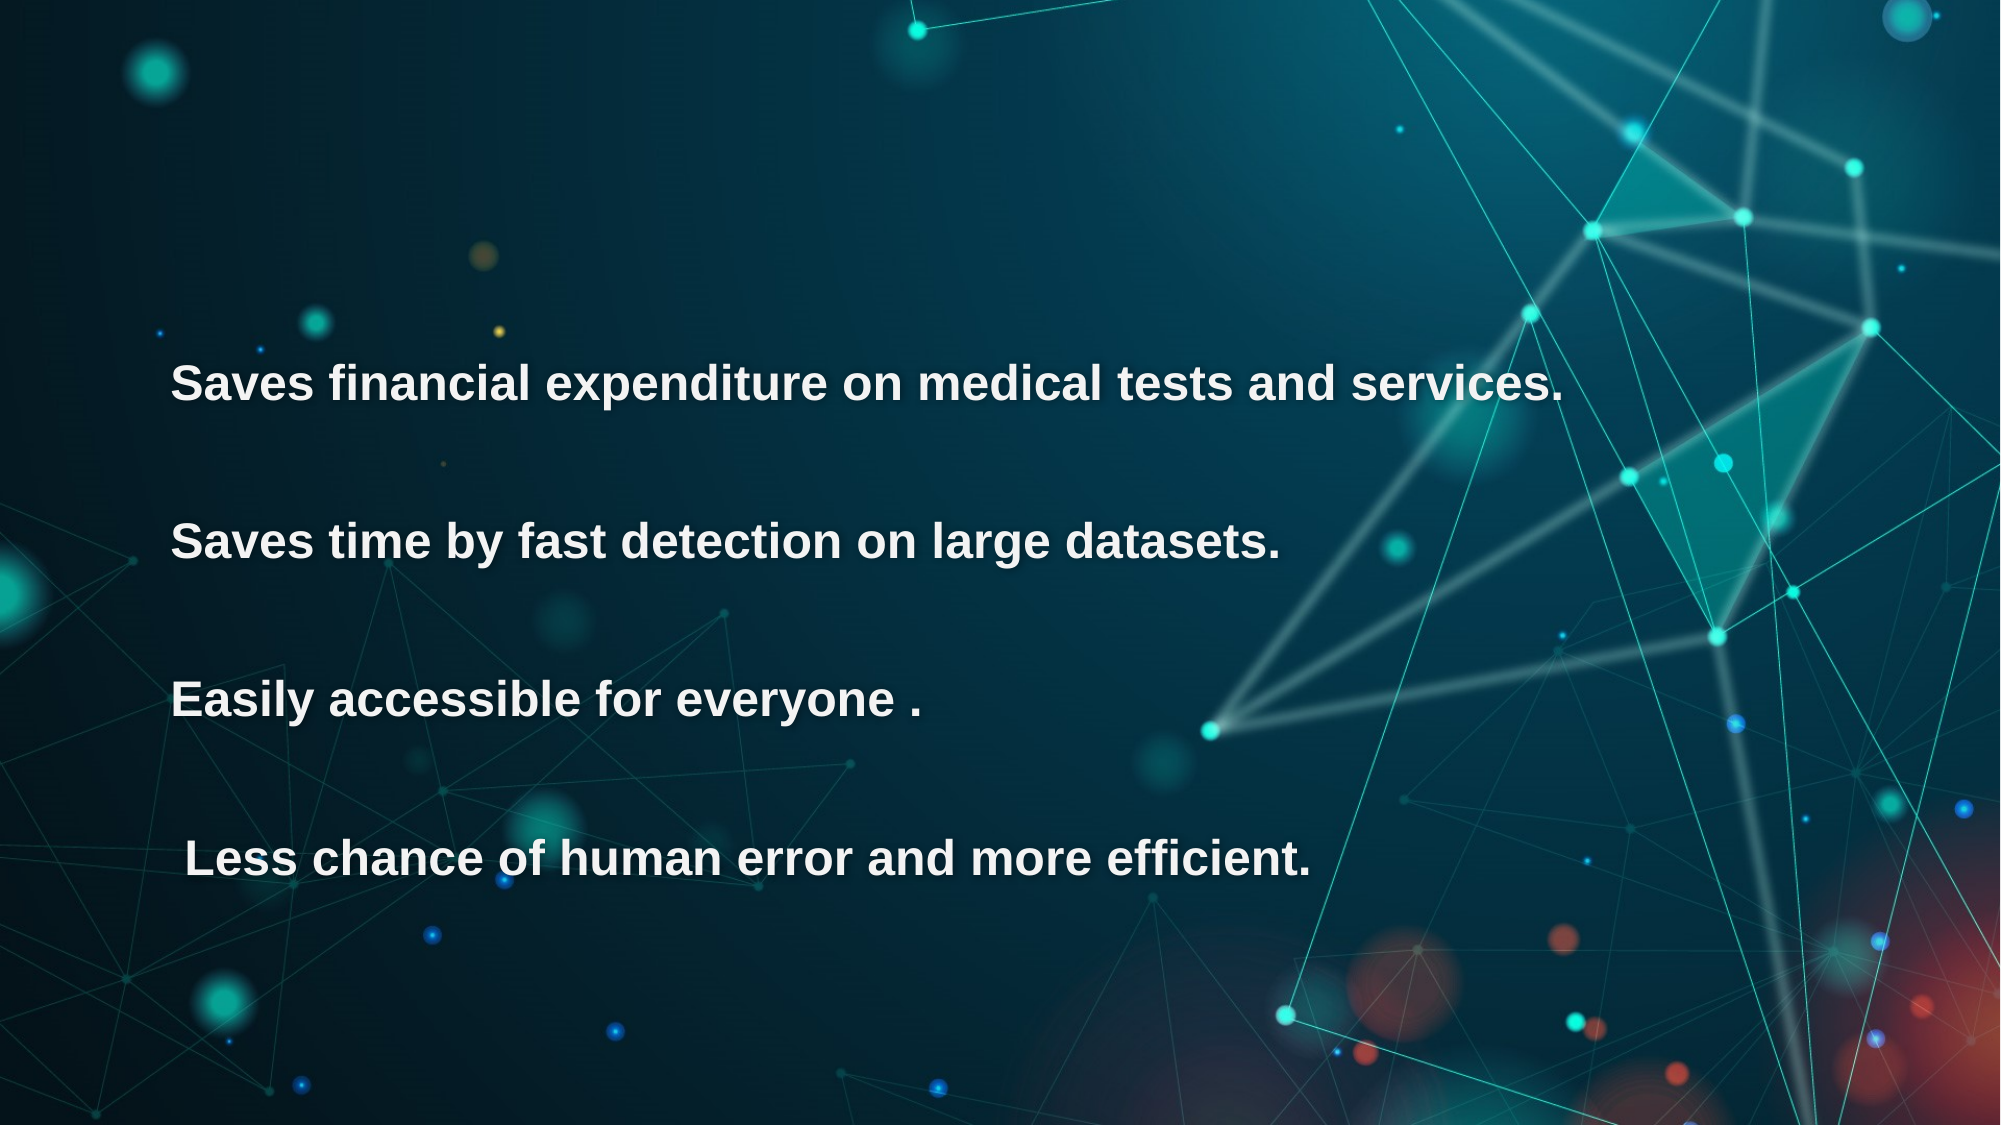

Saves financial expenditure on medical tests and services.

Saves time by fast detection on large datasets.

Easily accessible for everyone .

 Less chance of human error and more efficient.